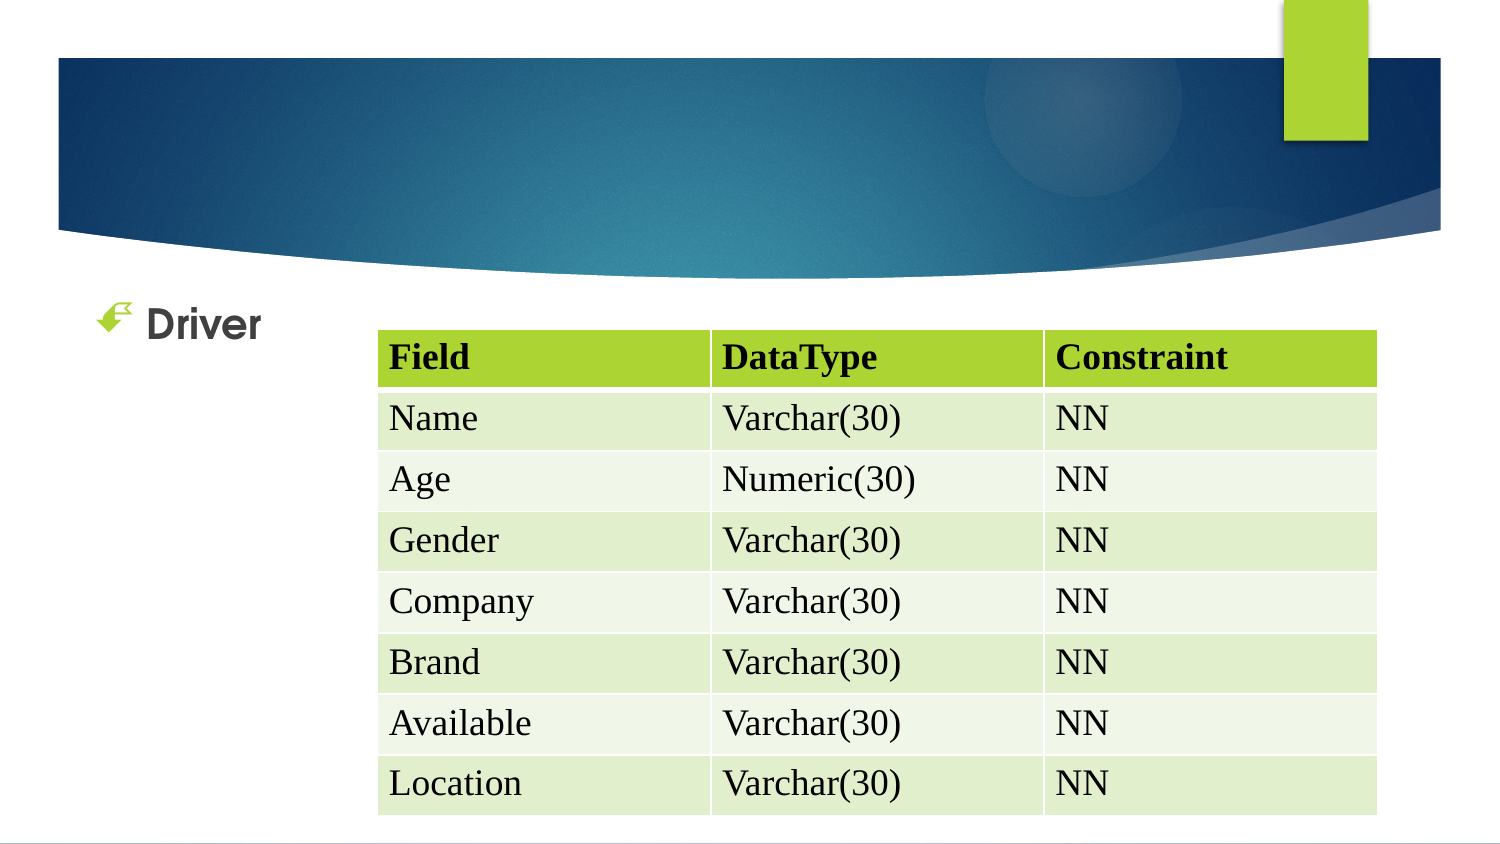

#
Driver
| Field | DataType | Constraint |
| --- | --- | --- |
| Name | Varchar(30) | NN |
| Age | Numeric(30) | NN |
| Gender | Varchar(30) | NN |
| Company | Varchar(30) | NN |
| Brand | Varchar(30) | NN |
| Available | Varchar(30) | NN |
| Location | Varchar(30) | NN |